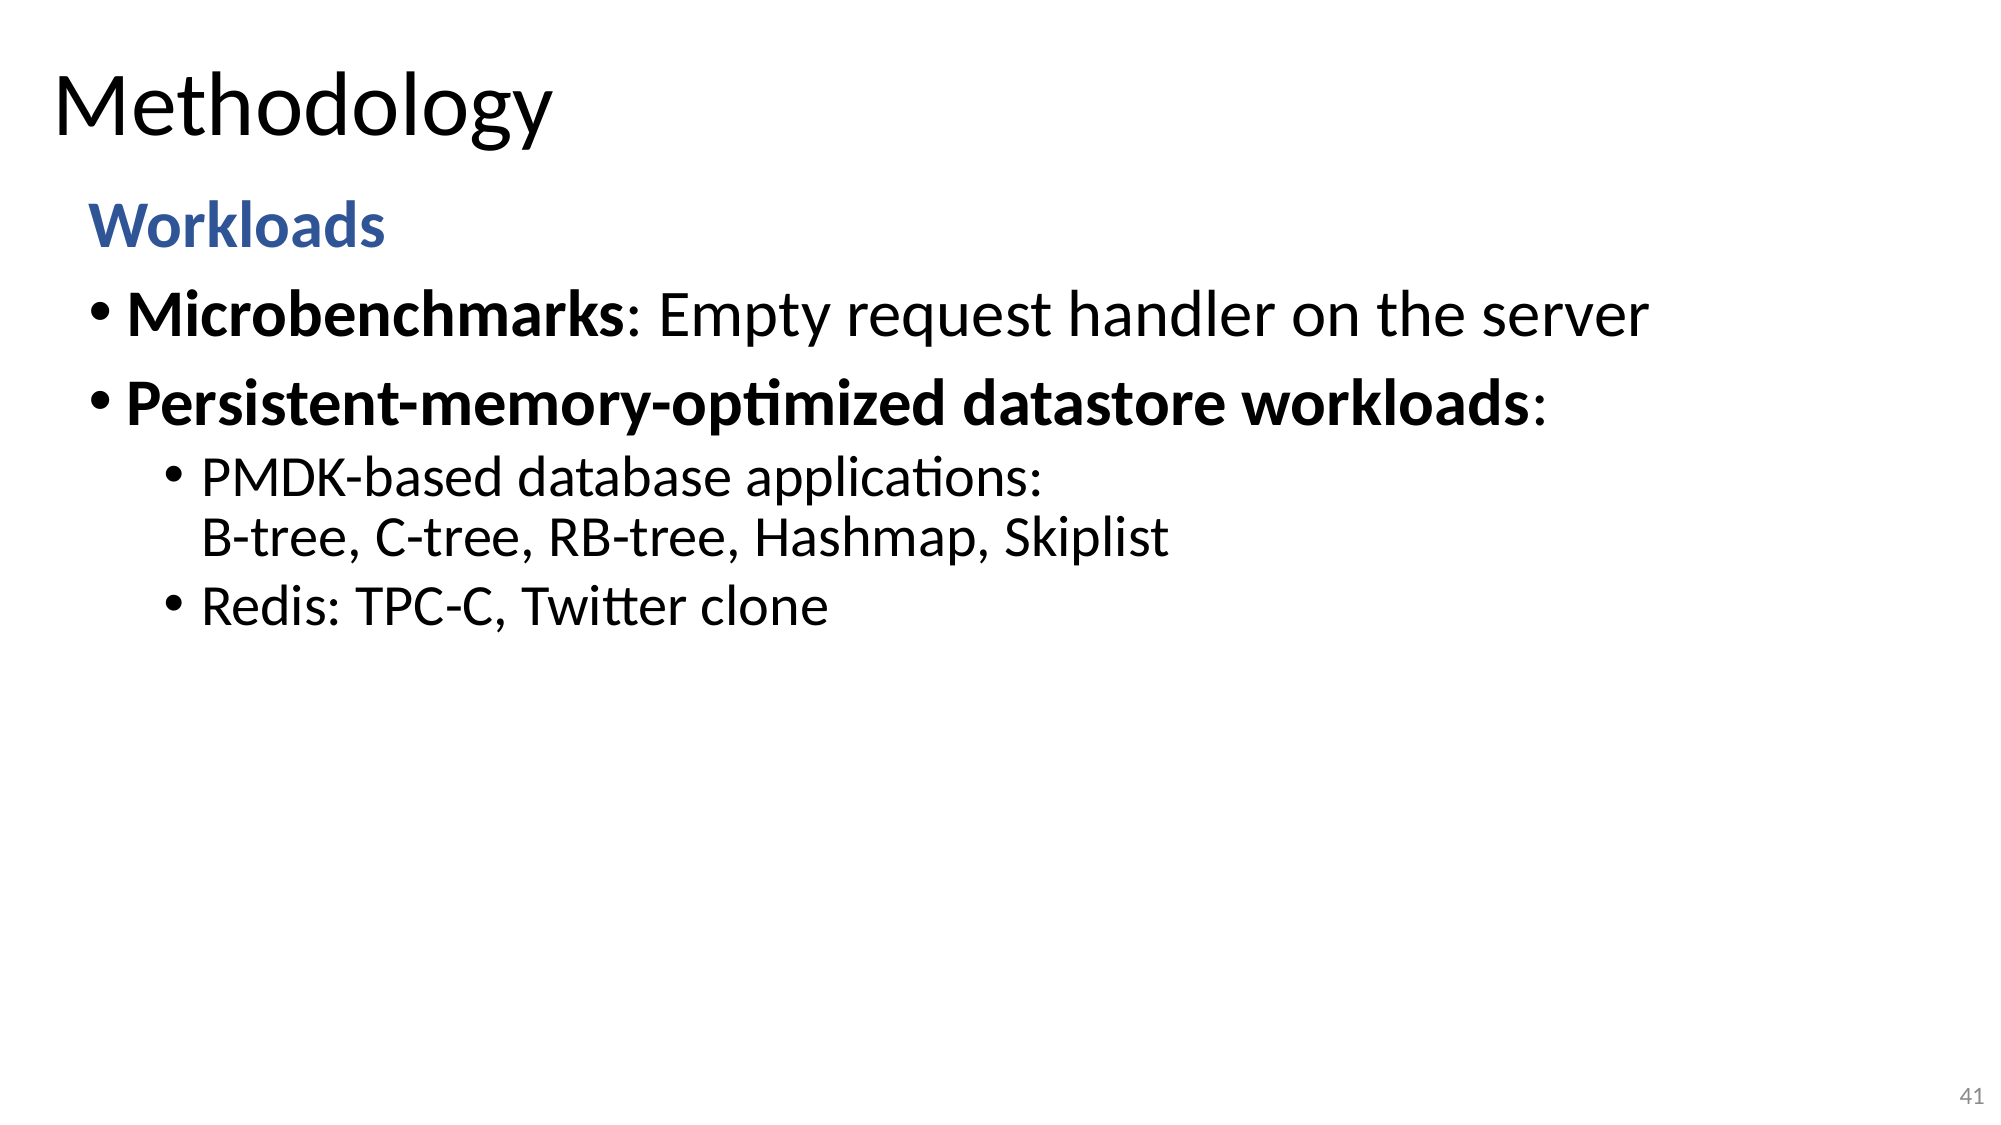

# Methodology
Workloads
Microbenchmarks: Empty request handler on the server
Persistent-memory-optimized datastore workloads:
PMDK-based database applications:
B-tree, C-tree, RB-tree, Hashmap, Skiplist
Redis: TPC-C, Twitter clone
41